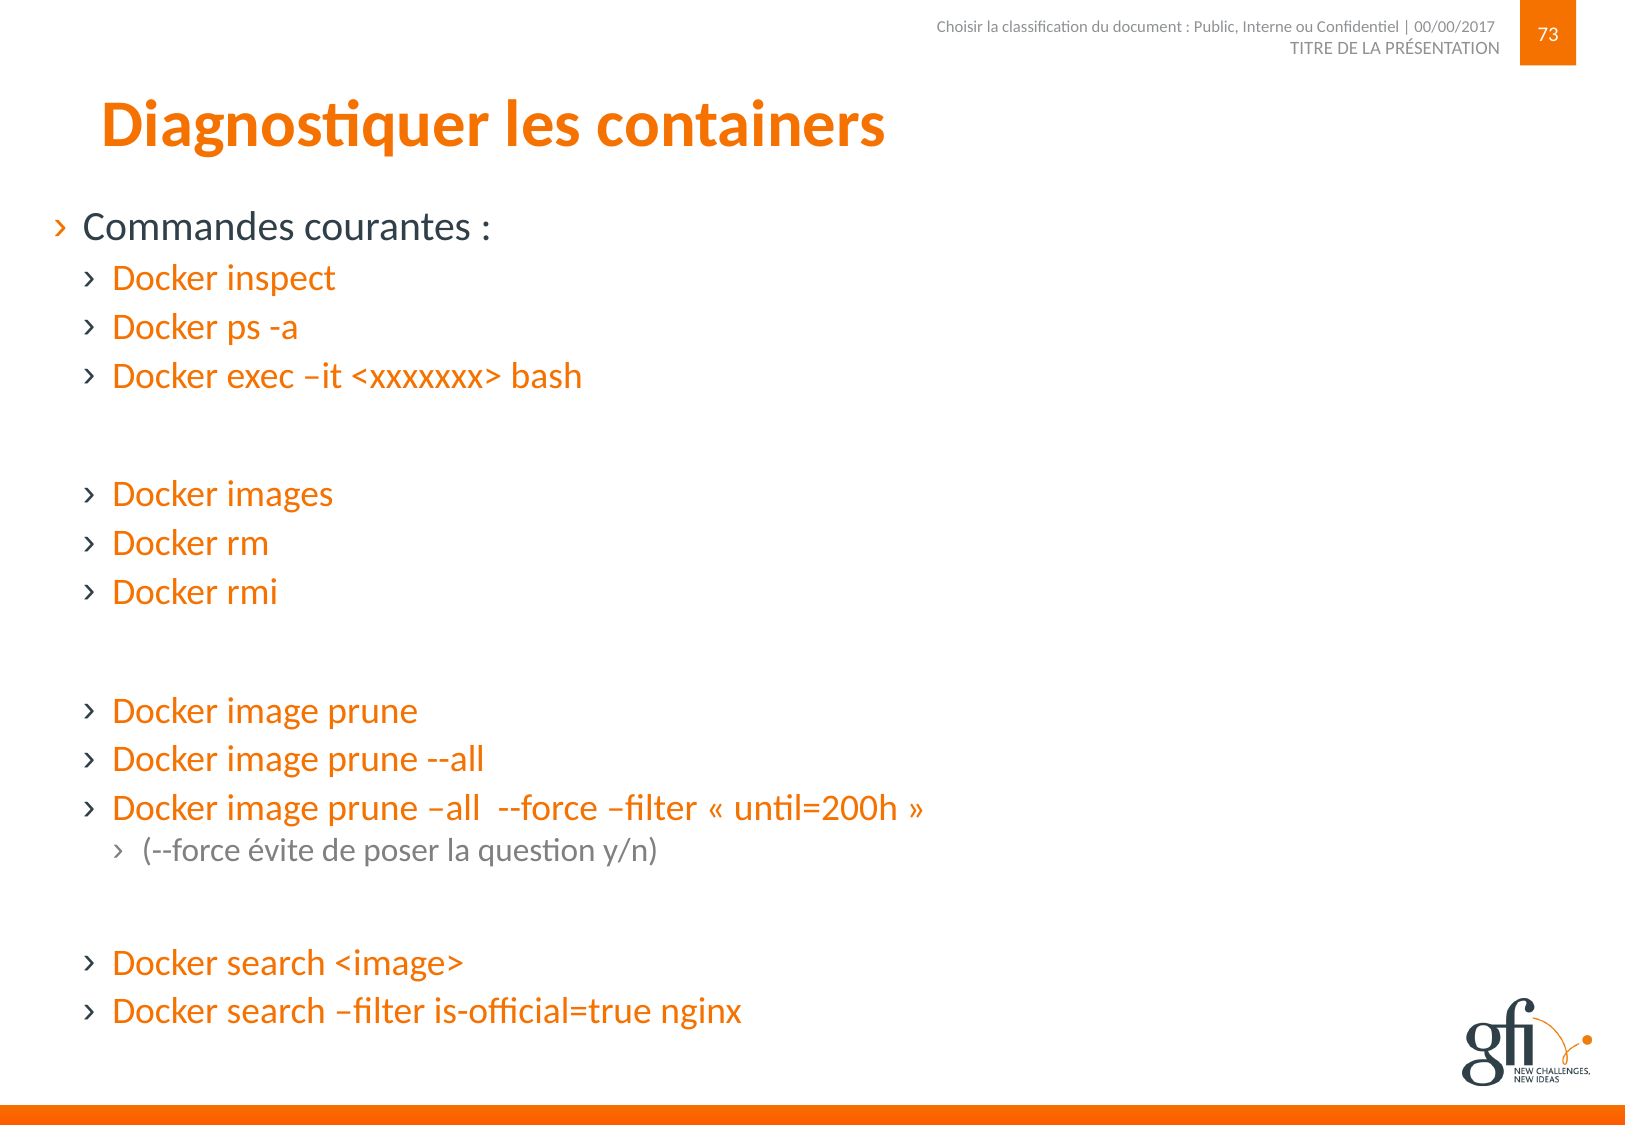

73
TITRE DE LA PRÉSENTATION
Choisir la classification du document : Public, Interne ou Confidentiel | 00/00/2017
# Diagnostiquer les containers
Commandes courantes :
Docker inspect
Docker ps -a
Docker exec –it <xxxxxxx> bash

Docker images
Docker rm
Docker rmi

Docker image prune
Docker image prune --all
Docker image prune –all  --force –filter « until=200h »
(--force évite de poser la question y/n)

Docker search <image>
Docker search –filter is-official=true nginx